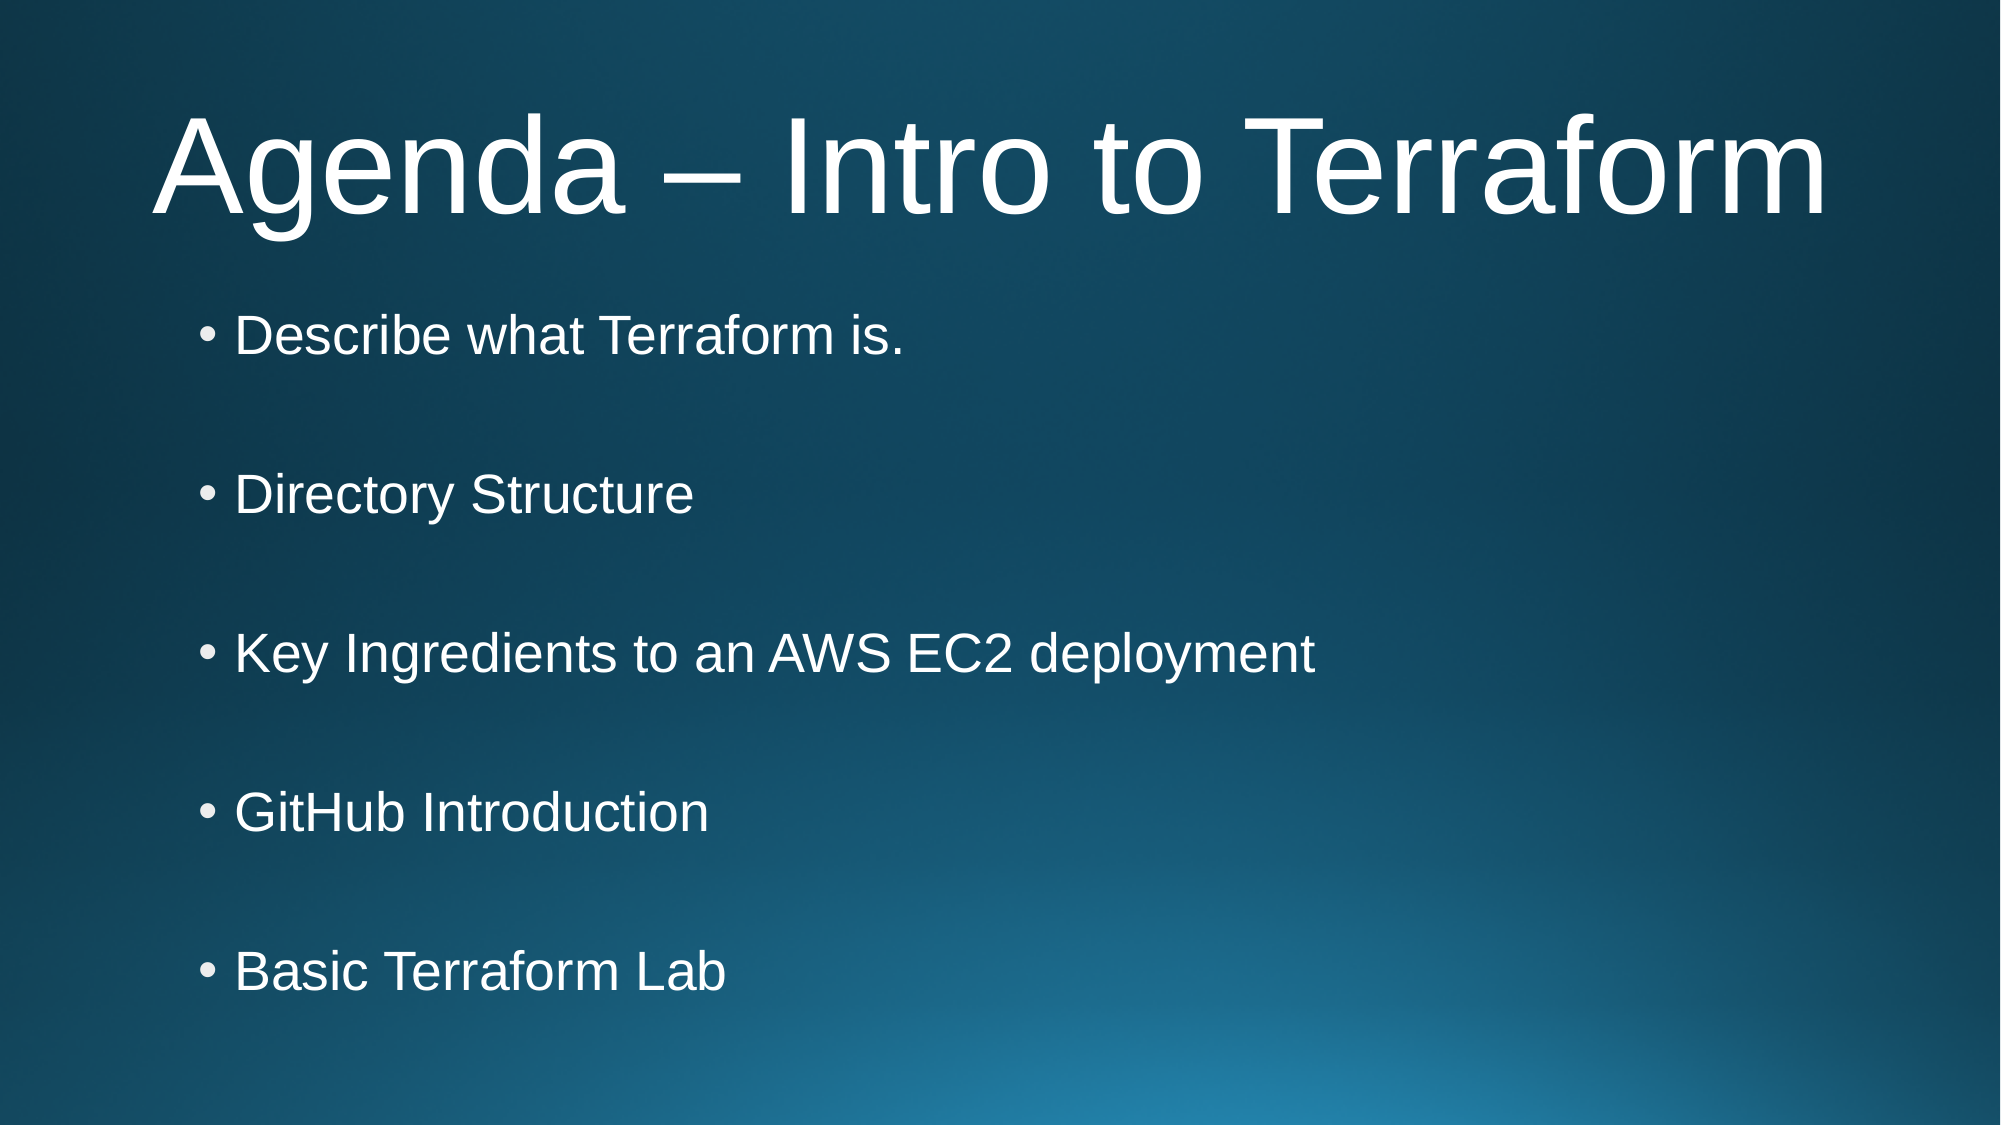

# Agenda – Intro to Terraform
Describe what Terraform is.

Directory Structure

Key Ingredients to an AWS EC2 deployment

GitHub Introduction

Basic Terraform Lab